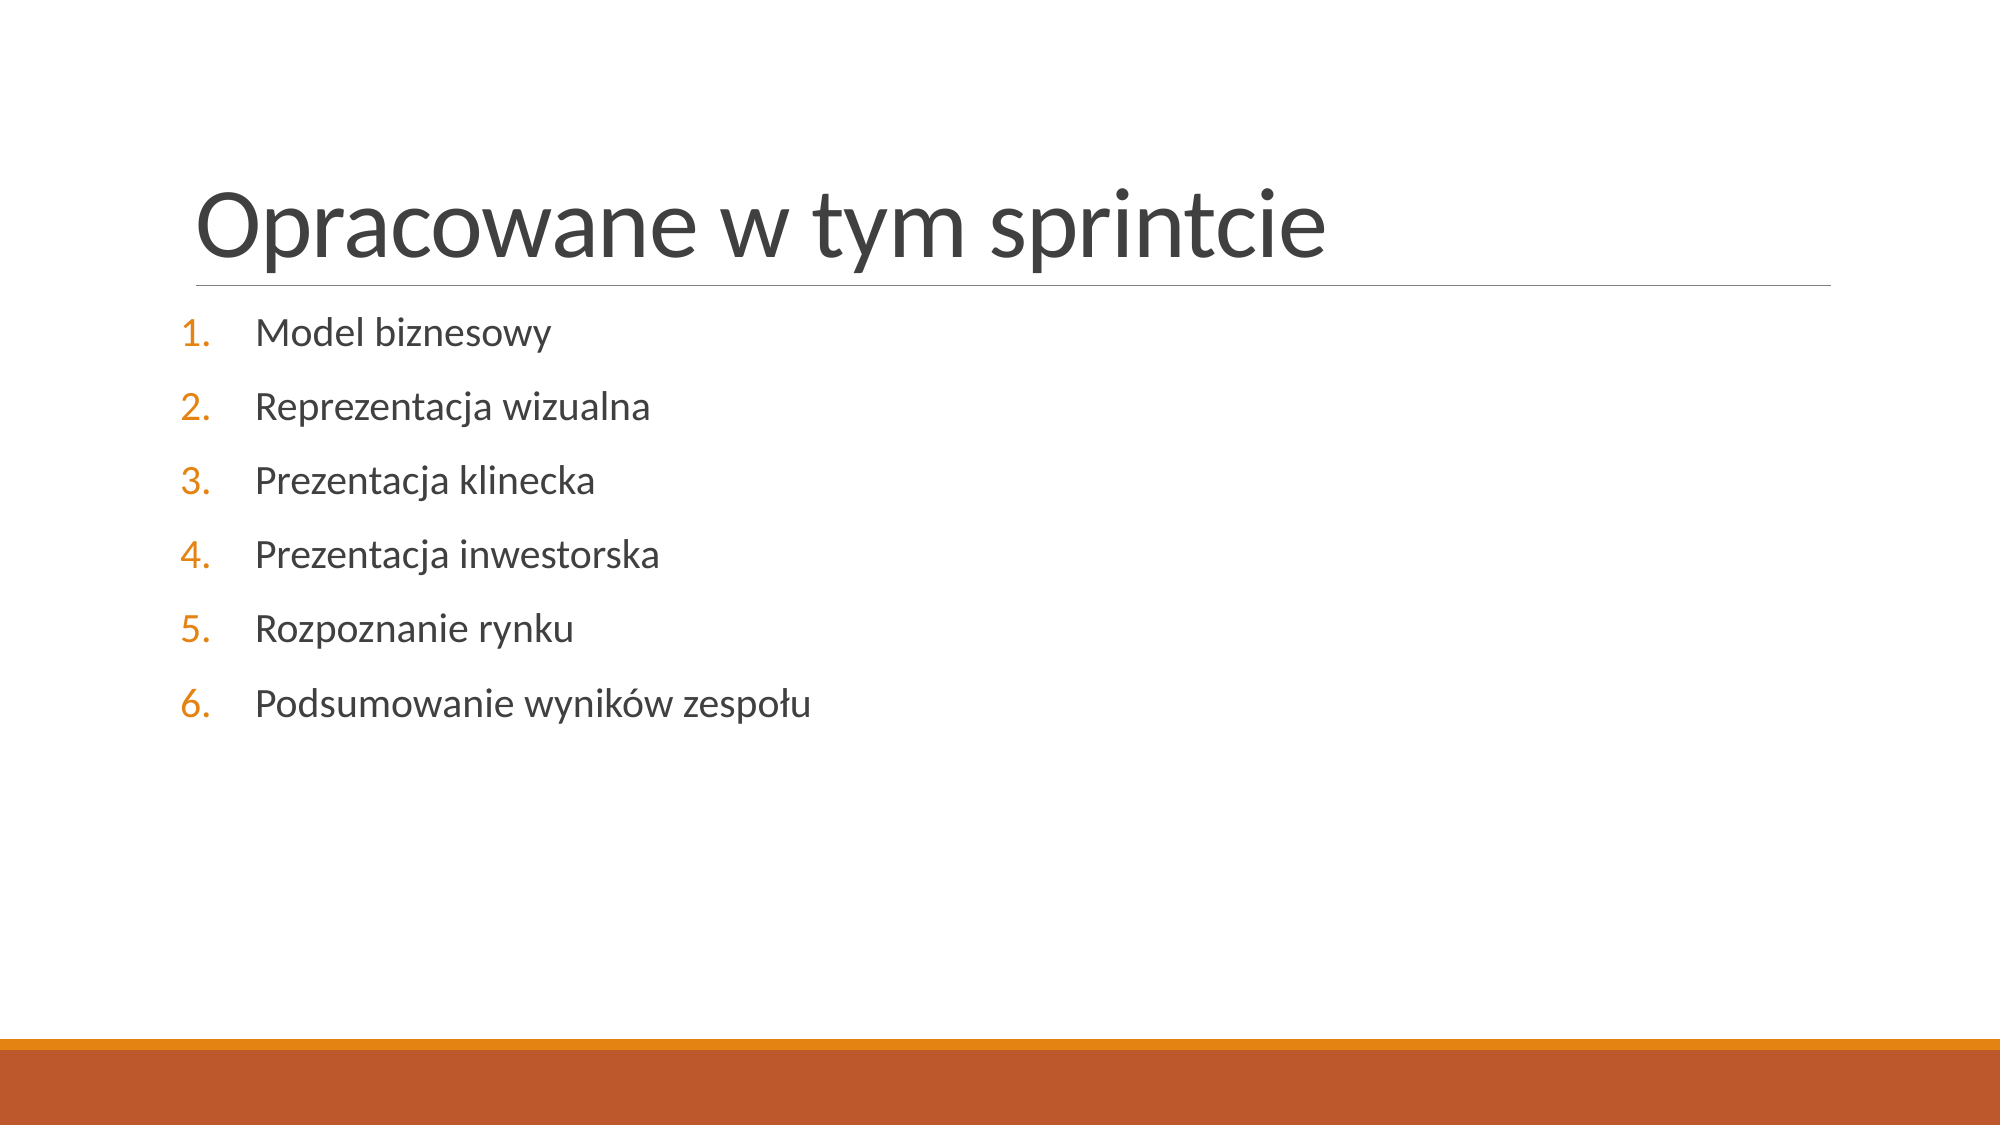

# Opracowane w tym sprintcie
Model biznesowy
Reprezentacja wizualna
Prezentacja klinecka
Prezentacja inwestorska
Rozpoznanie rynku
Podsumowanie wyników zespołu